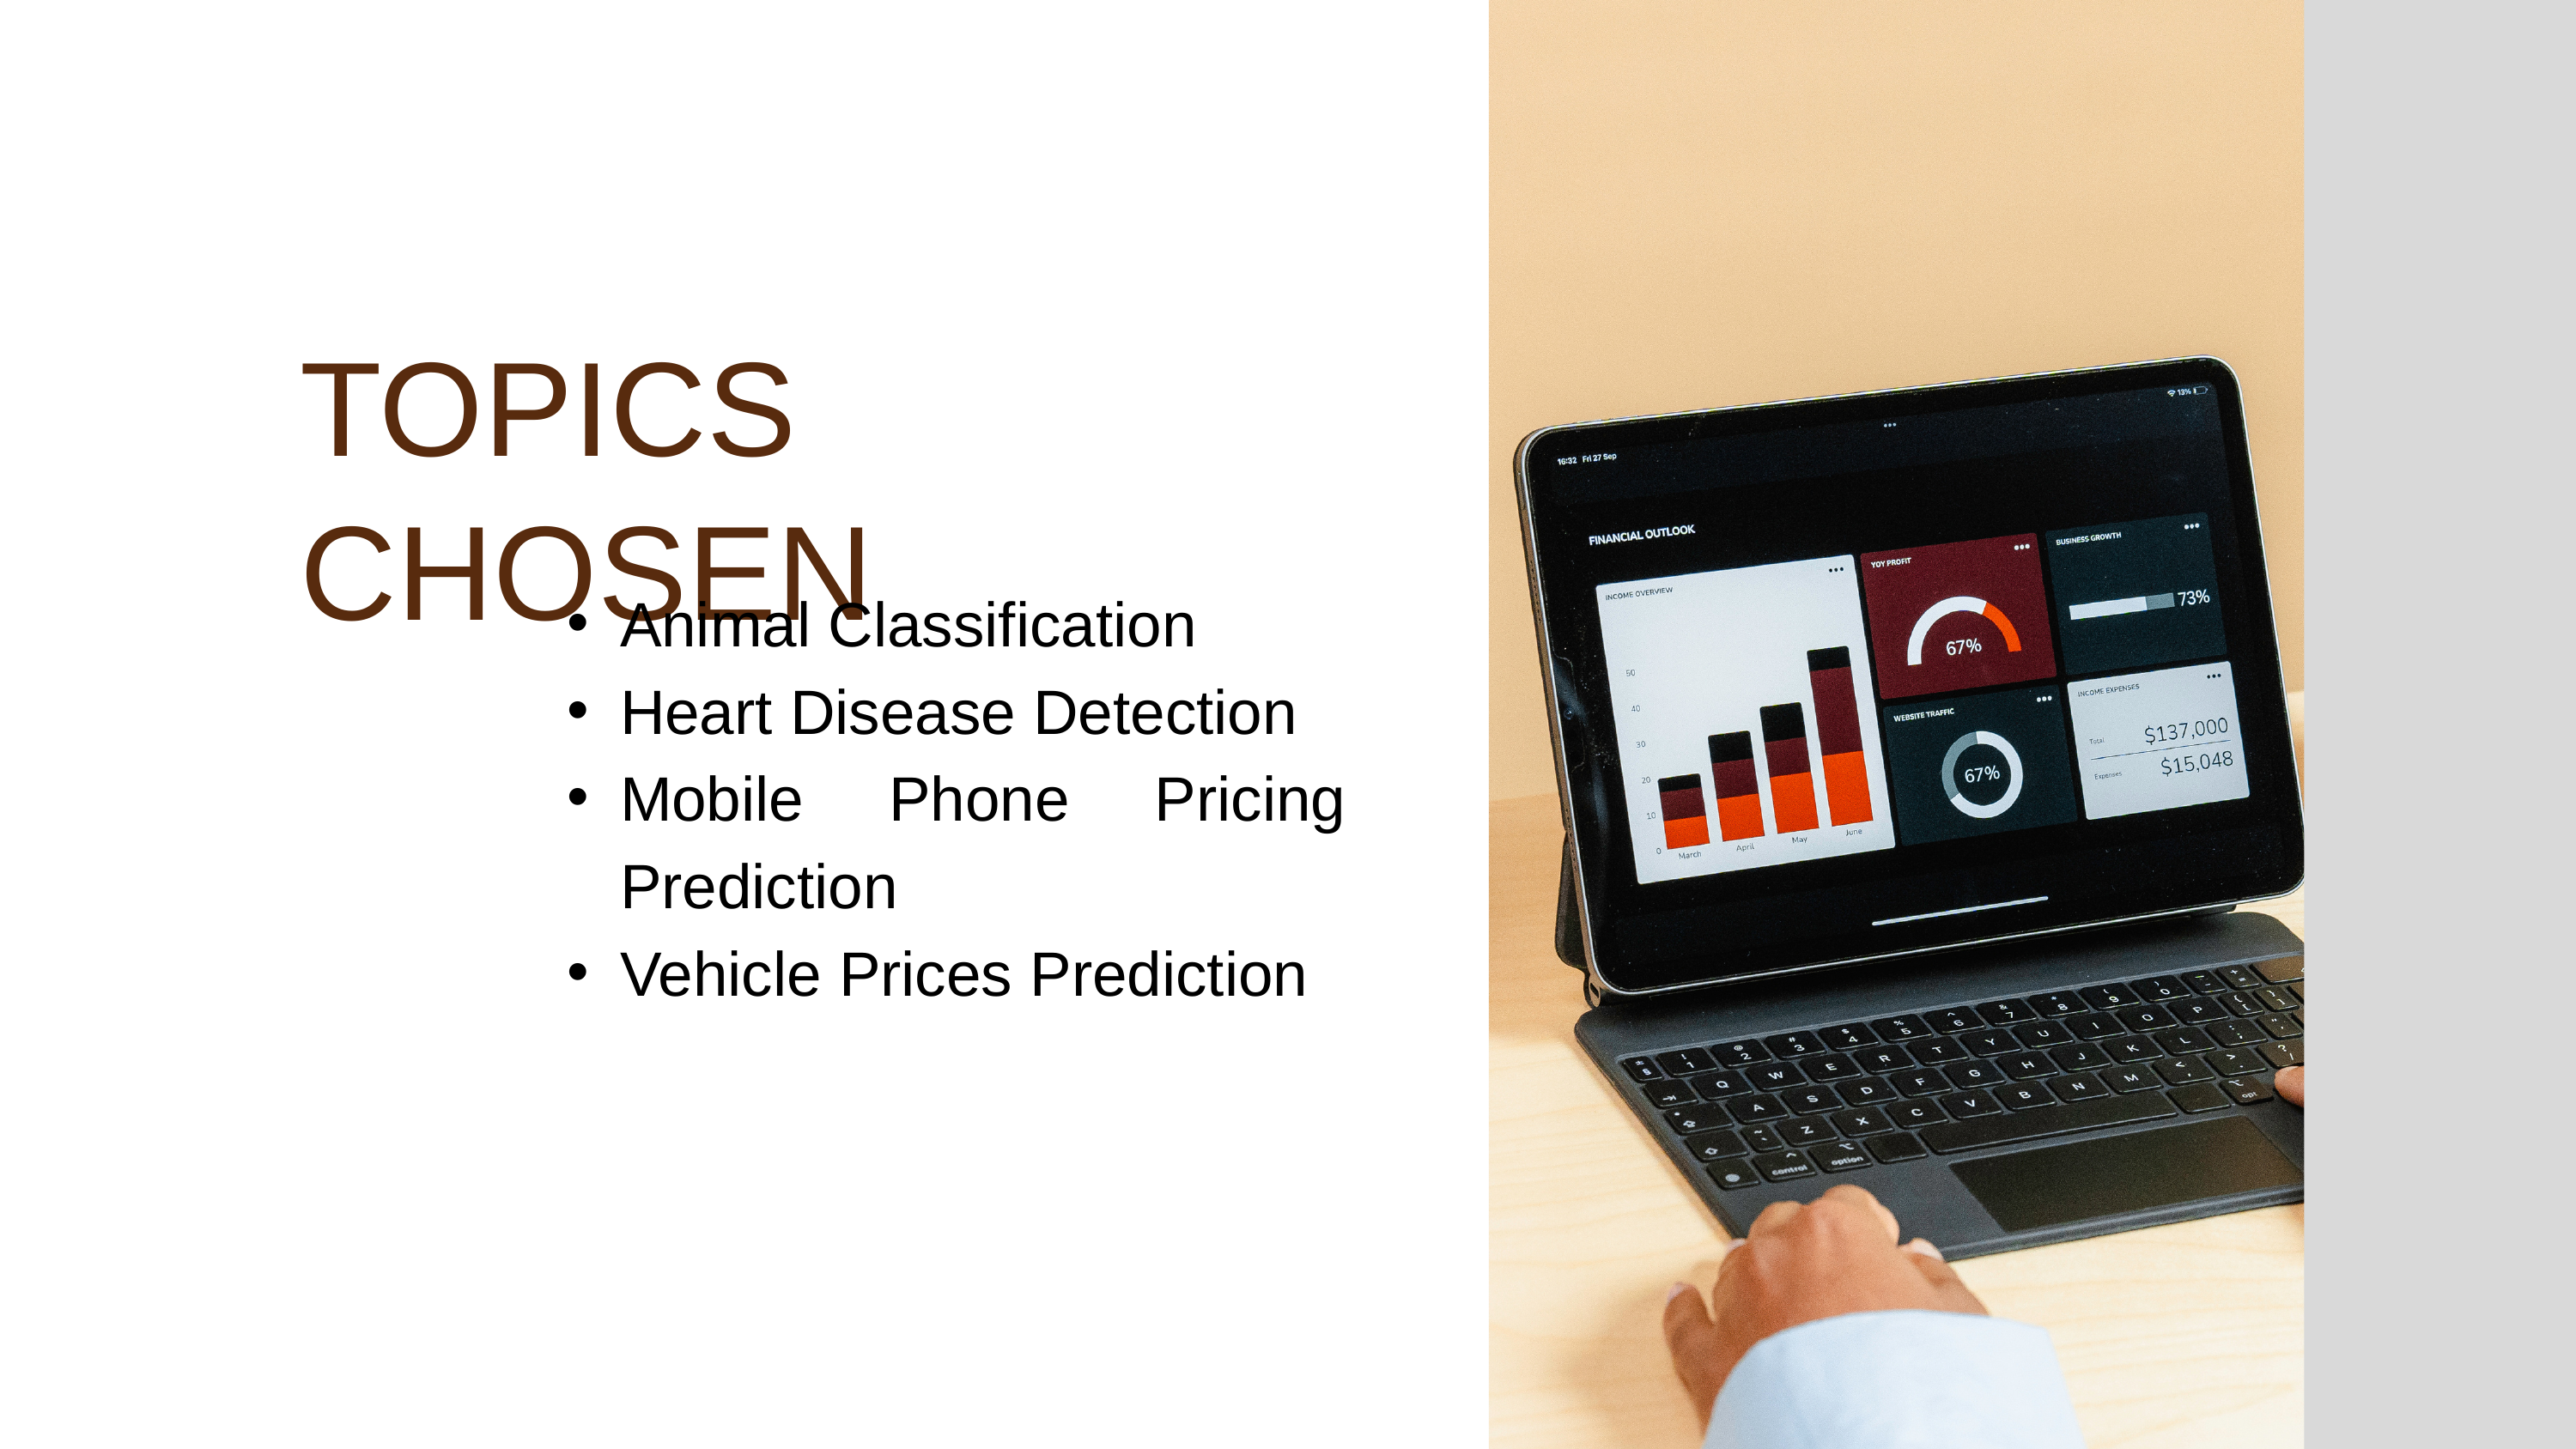

TOPICS CHOSEN
Animal Classification
Heart Disease Detection
Mobile Phone Pricing Prediction
Vehicle Prices Prediction